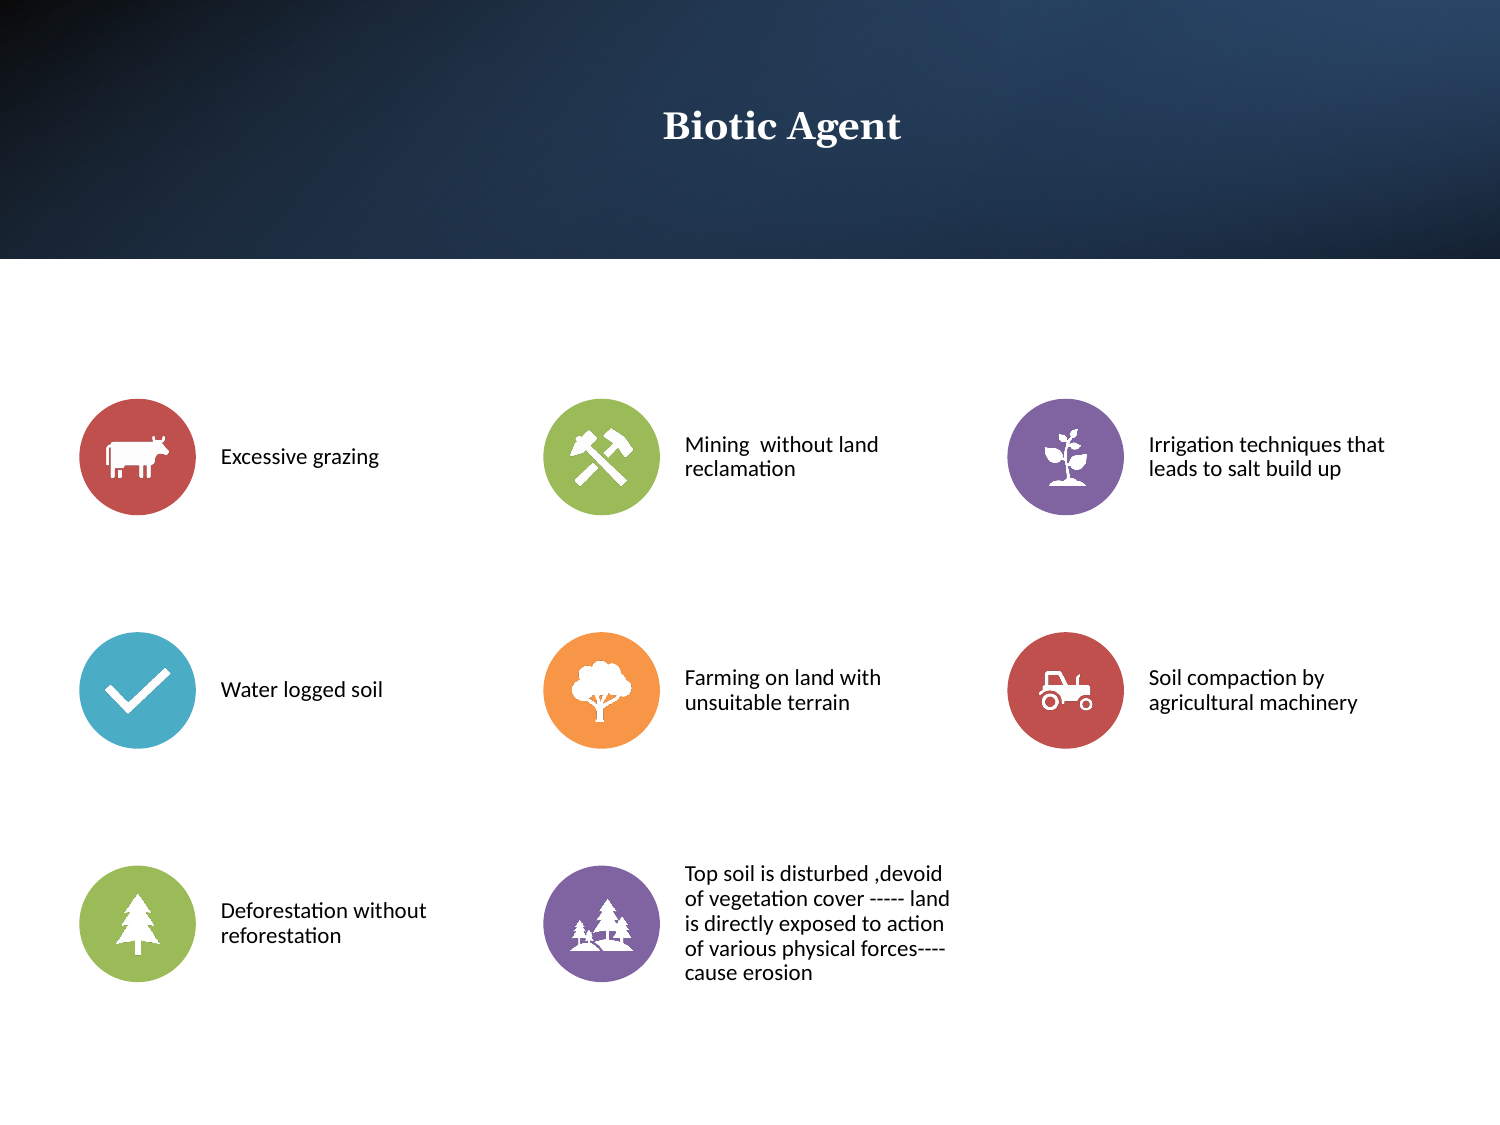

# Biotic Agent
Excessive grazing
Mining  without land reclamation
Irrigation techniques that leads to salt build up
Water logged soil
Farming on land with unsuitable terrain
Soil compaction by agricultural machinery
Deforestation without reforestation
Top soil is disturbed ,devoid of vegetation cover ----- land is directly exposed to action of various physical forces----  cause erosion